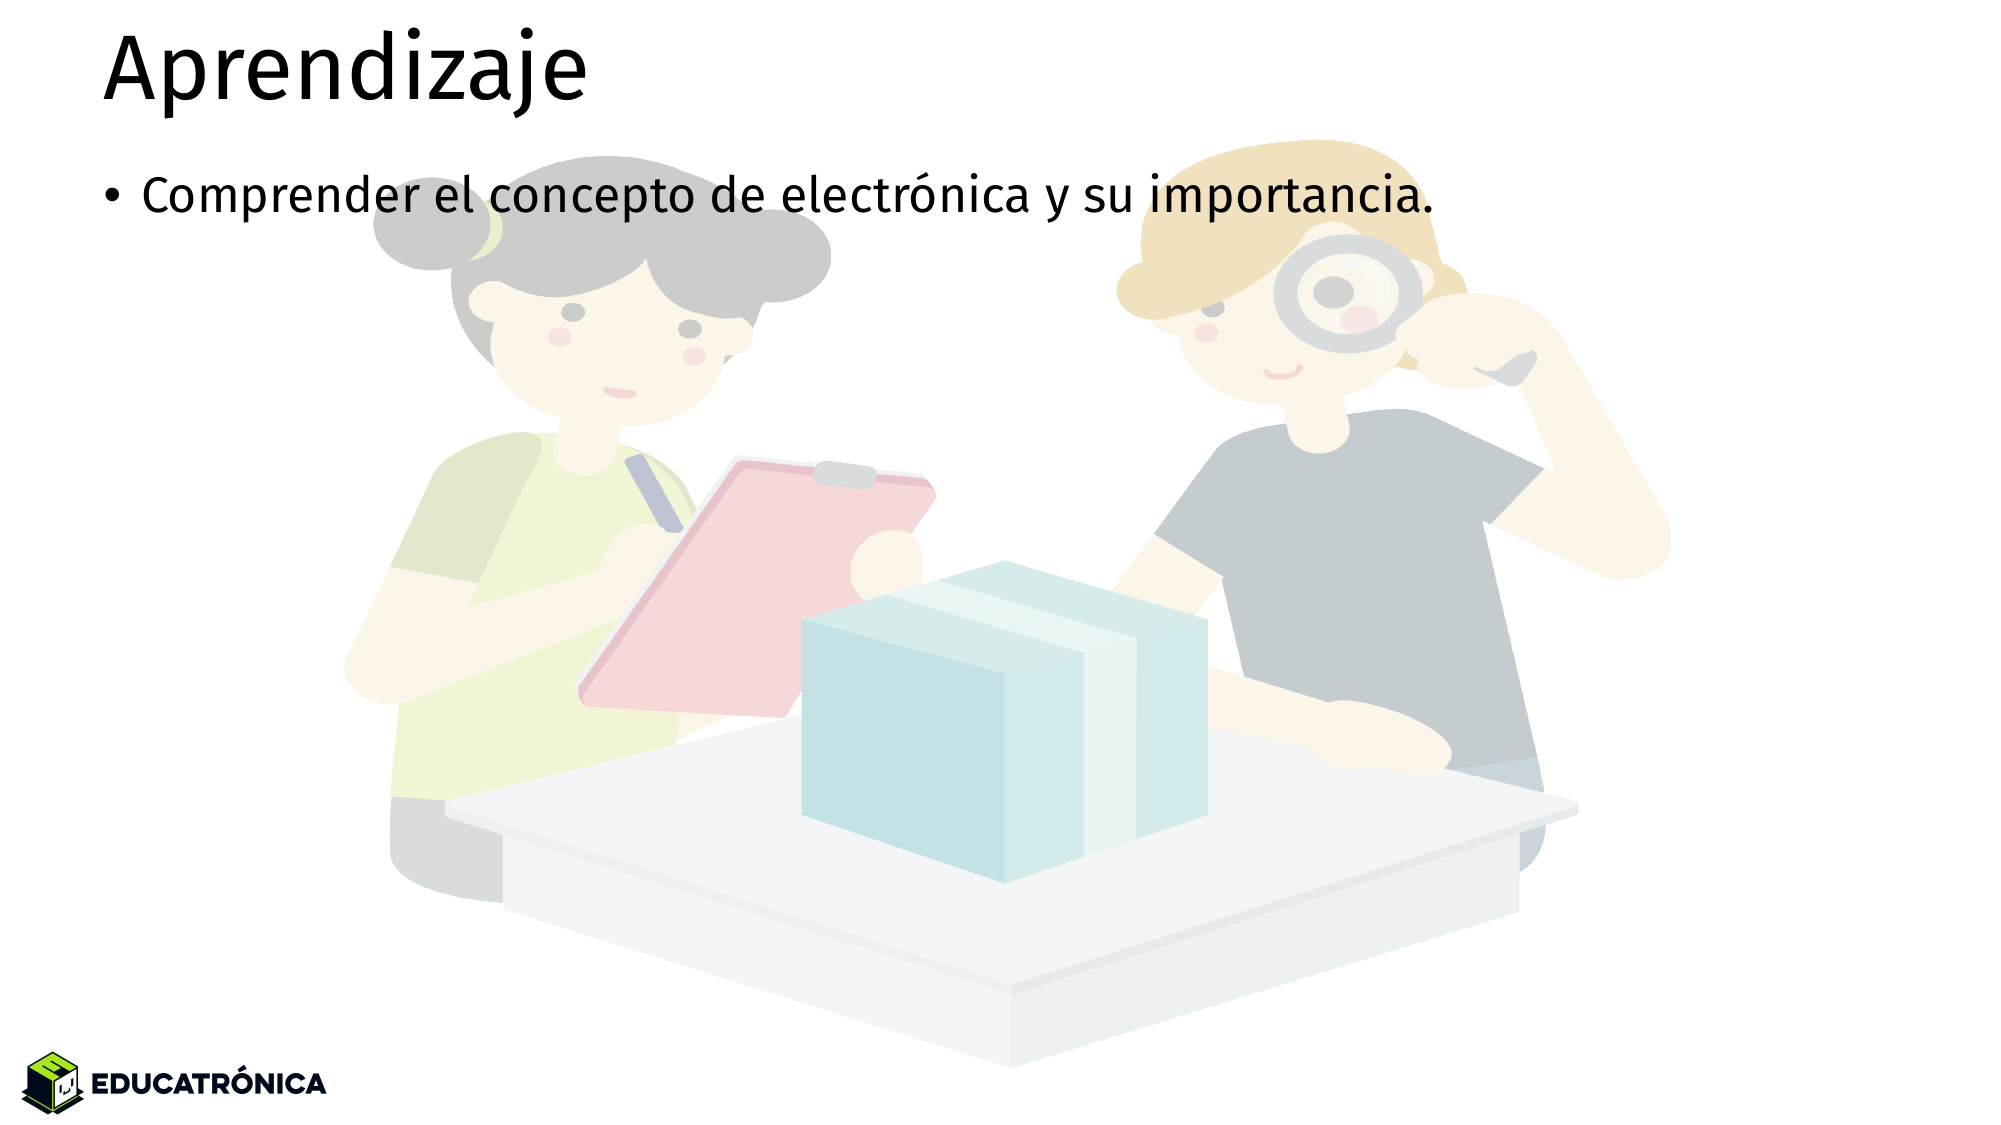

# Aprendizaje
Comprender el concepto de electrónica y su importancia.